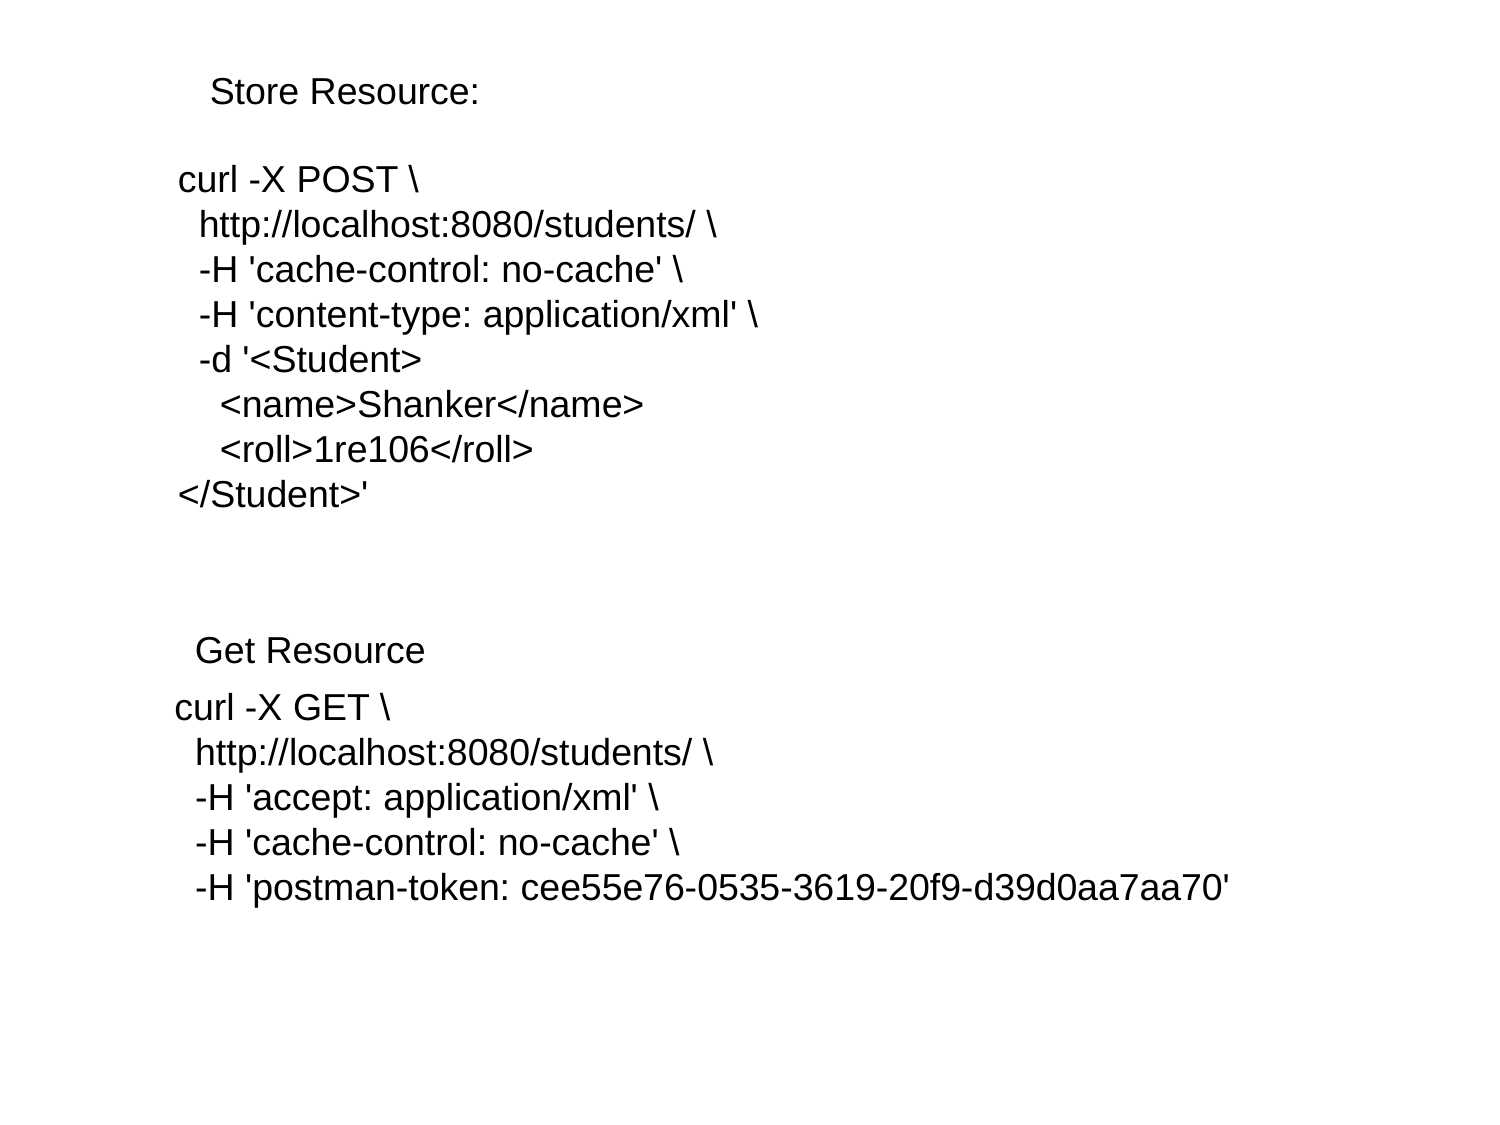

Store Resource:
curl -X POST \
  http://localhost:8080/students/ \
  -H 'cache-control: no-cache' \
  -H 'content-type: application/xml' \
  -d '<Student>
    <name>Shanker</name>
    <roll>1re106</roll>
</Student>'
Get Resource
curl -X GET \
  http://localhost:8080/students/ \
  -H 'accept: application/xml' \
  -H 'cache-control: no-cache' \
  -H 'postman-token: cee55e76-0535-3619-20f9-d39d0aa7aa70'